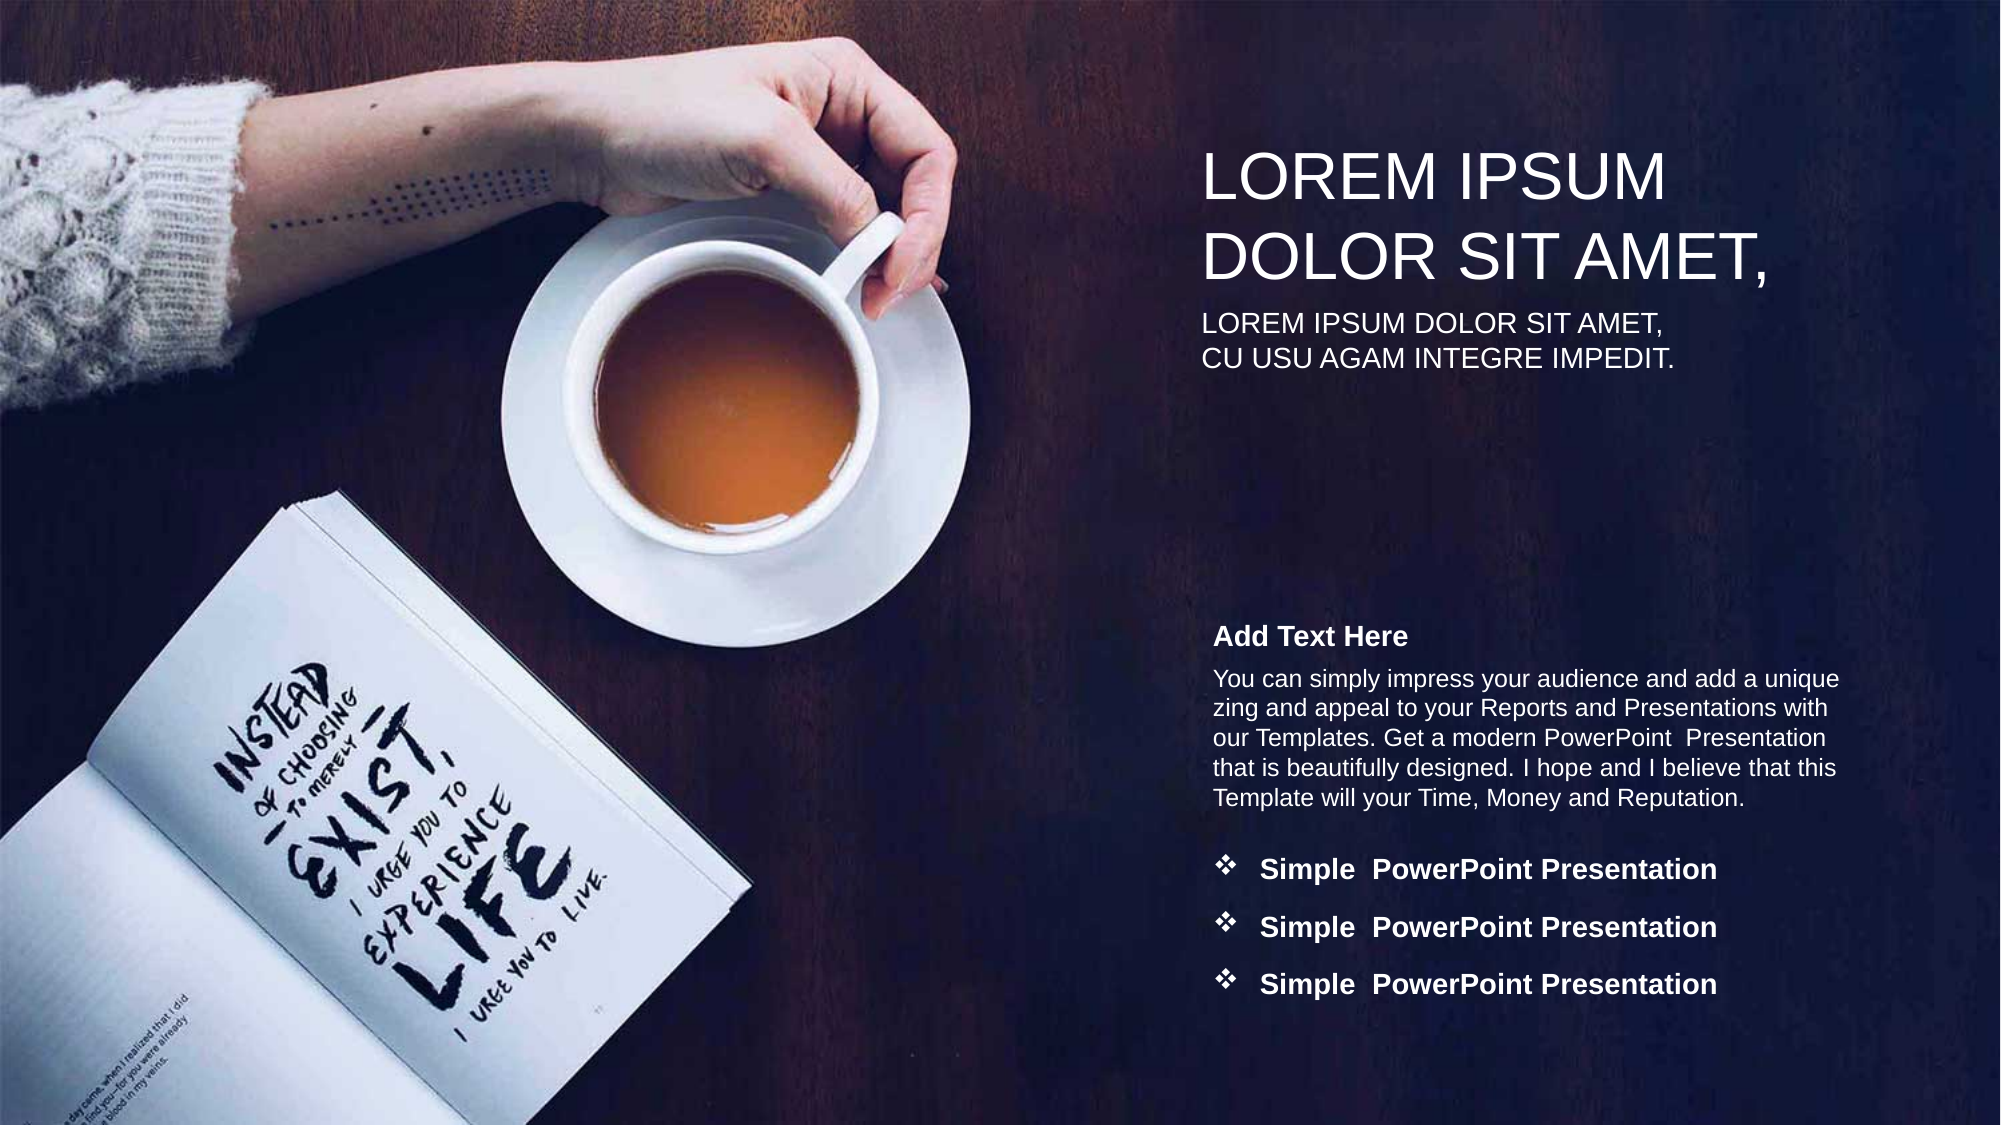

LOREM IPSUM
DOLOR SIT AMET,
LOREM IPSUM DOLOR SIT AMET,
CU USU AGAM INTEGRE IMPEDIT.
Add Text Here
You can simply impress your audience and add a unique zing and appeal to your Reports and Presentations with our Templates. Get a modern PowerPoint  Presentation that is beautifully designed. I hope and I believe that this Template will your Time, Money and Reputation.
Simple  PowerPoint Presentation
Simple  PowerPoint Presentation
Simple  PowerPoint Presentation